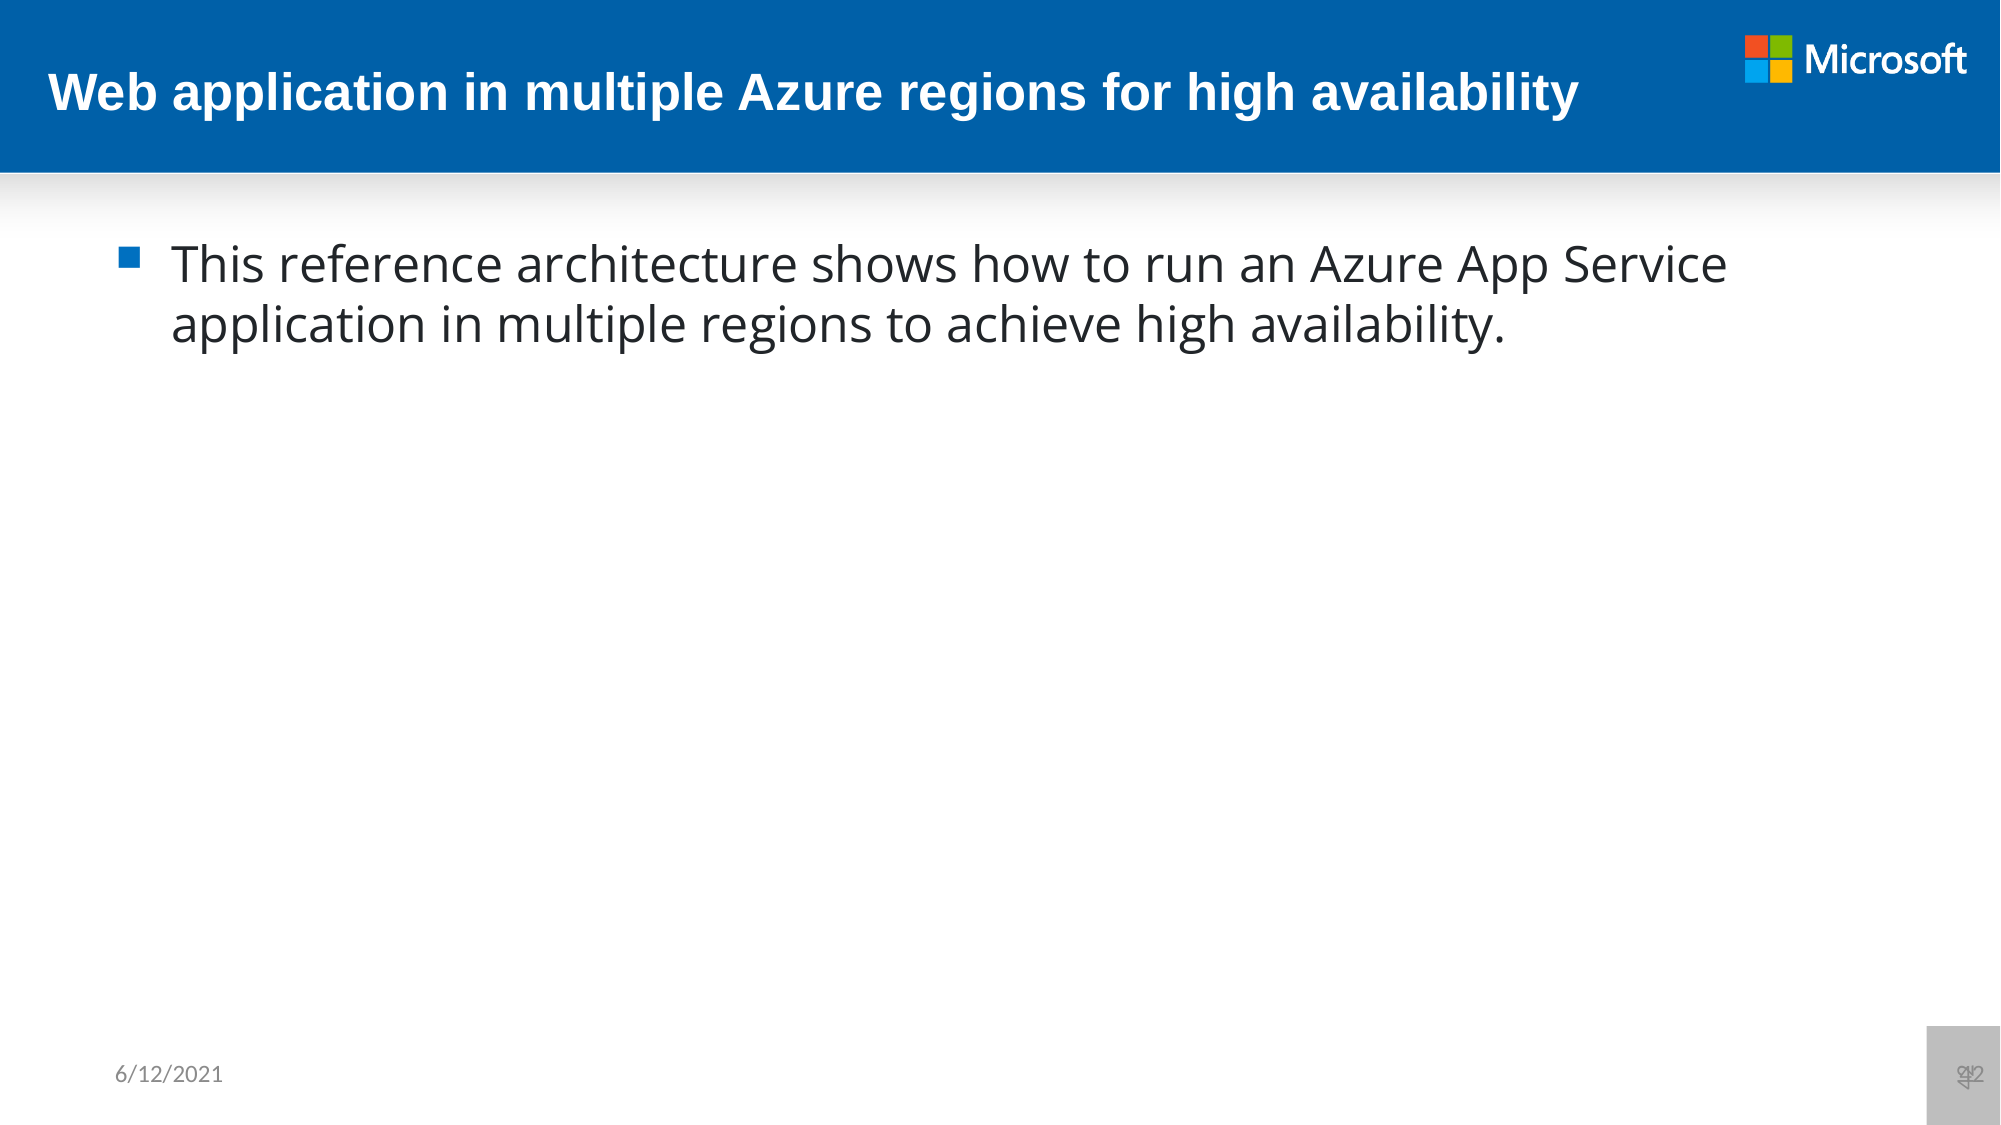

# Web application in multiple Azure regions for high availability
This reference architecture shows how to run an Azure App Service application in multiple regions to achieve high availability.
42
6/12/2021